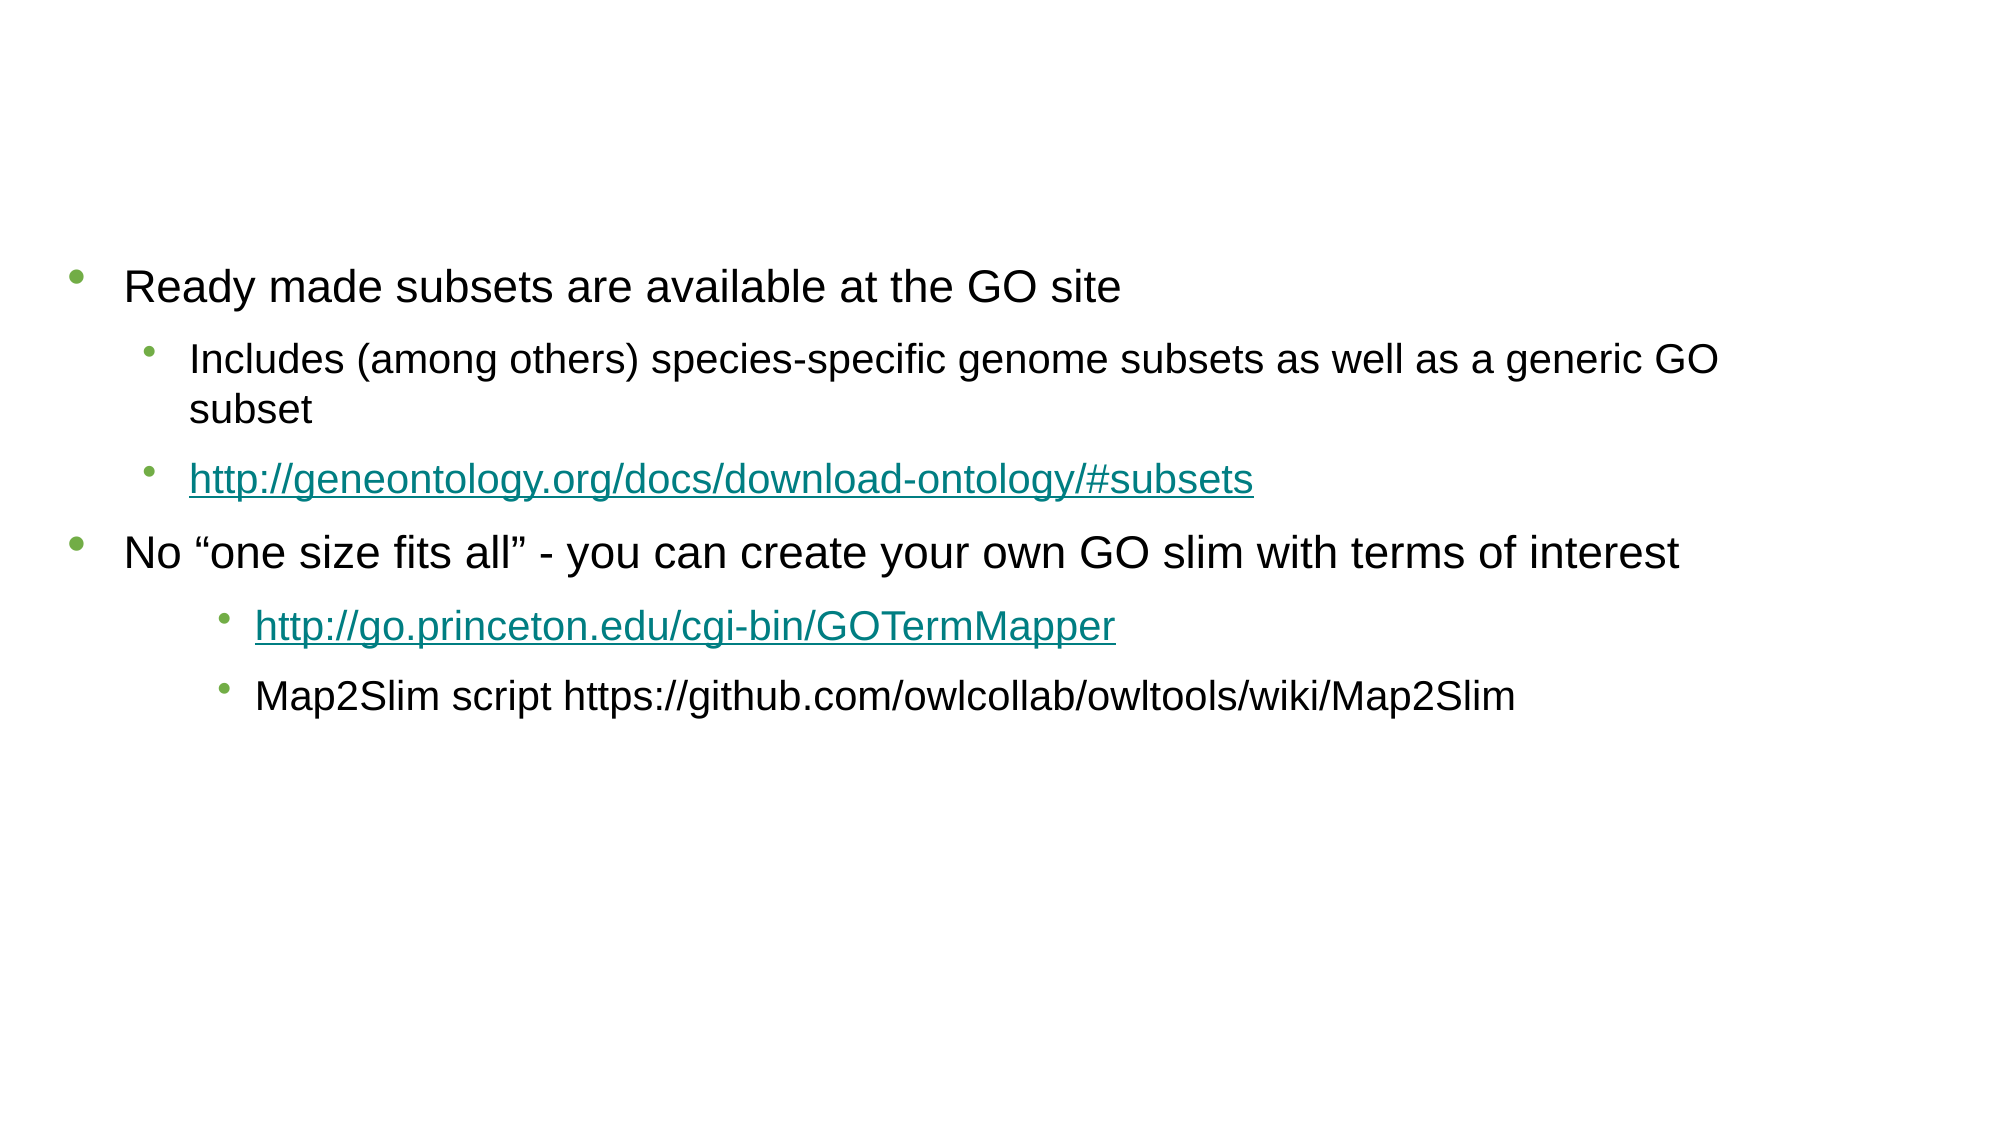

Ready made subsets are available at the GO site
Includes (among others) species-specific genome subsets as well as a generic GO subset
http://geneontology.org/docs/download-ontology/#subsets
No “one size fits all” - you can create your own GO slim with terms of interest
http://go.princeton.edu/cgi-bin/GOTermMapper
Map2Slim script https://github.com/owlcollab/owltools/wiki/Map2Slim